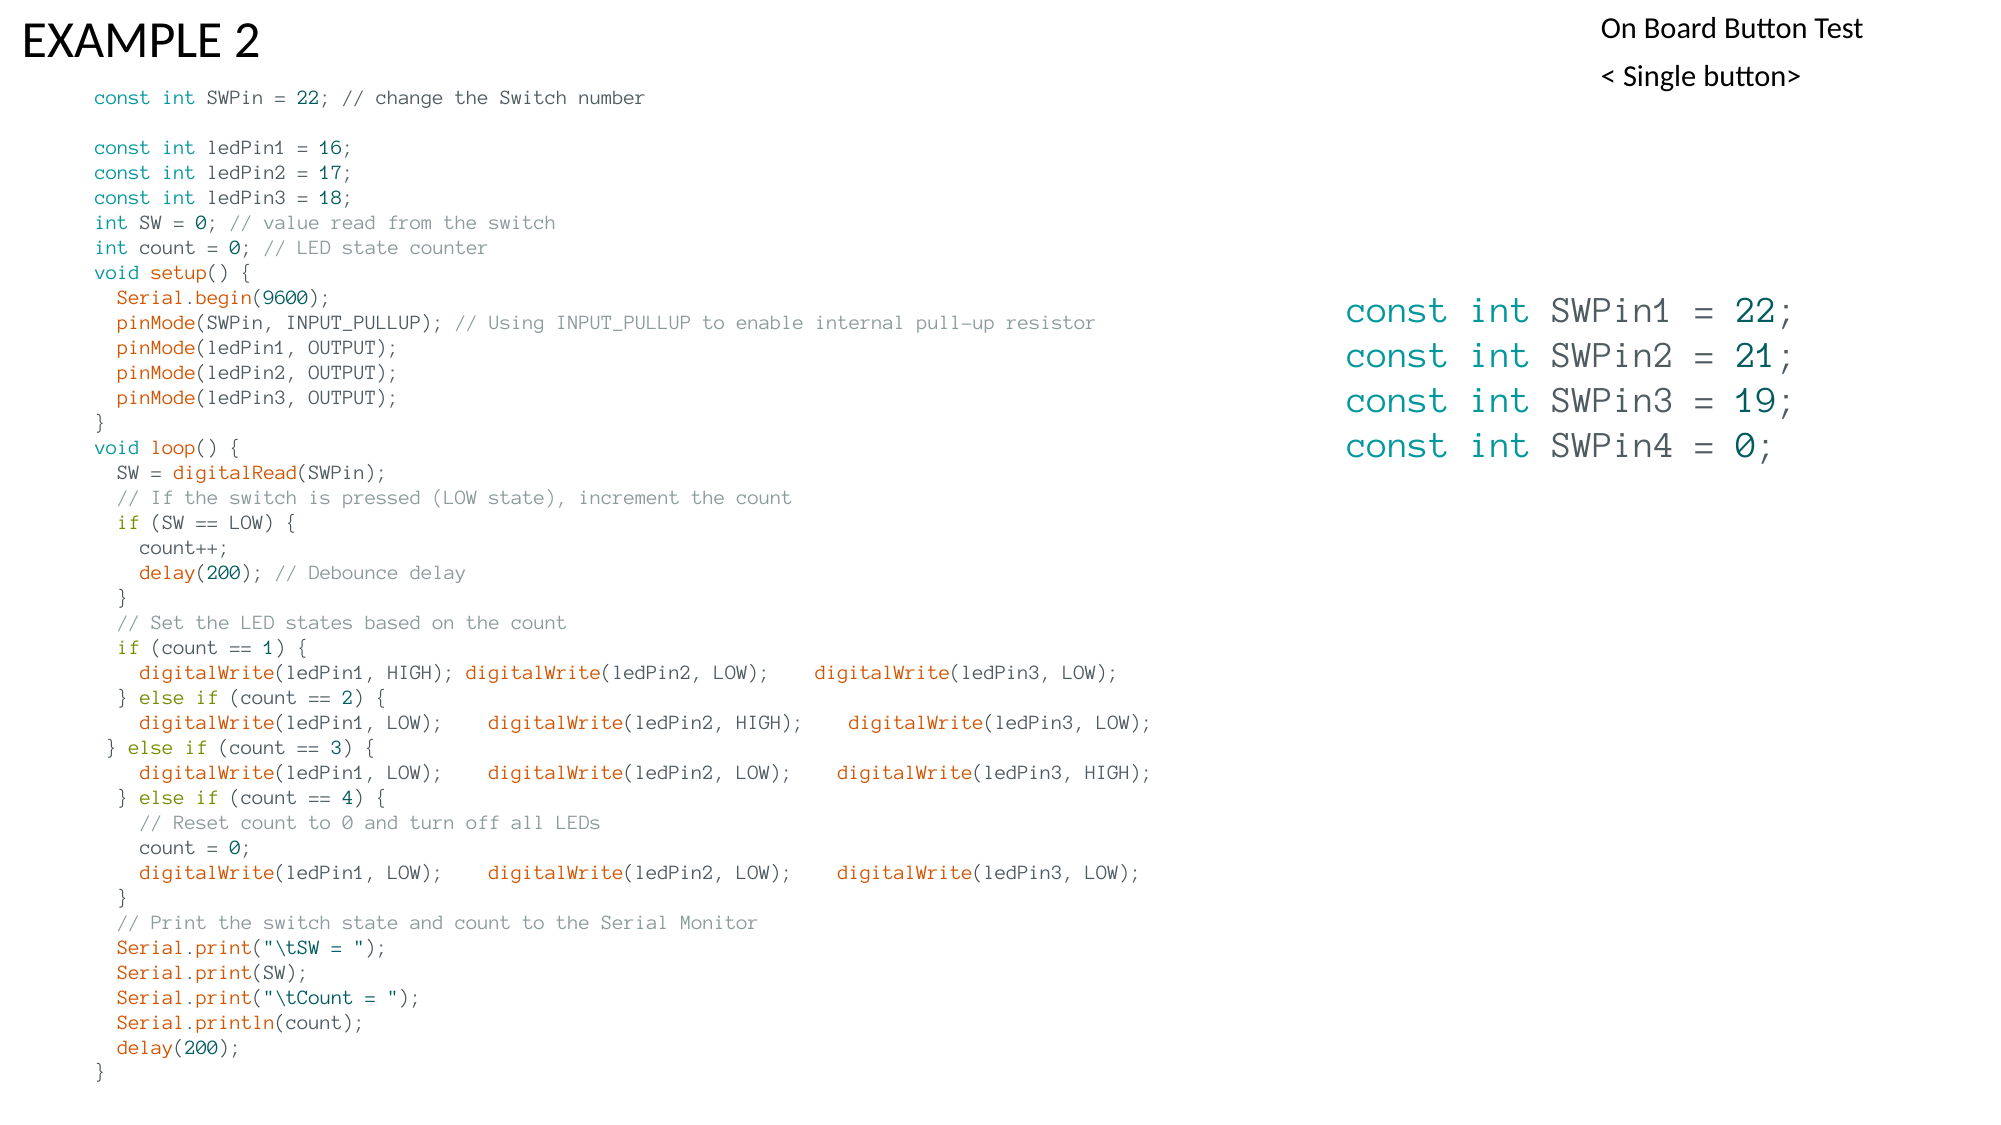

# EXAMPLE 2
On Board Button Test
< Single button>
const int SWPin = 22; // change the Switch number

const int ledPin1 = 16;
const int ledPin2 = 17;
const int ledPin3 = 18;
int SW = 0; // value read from the switch
int count = 0; // LED state counter
void setup() {
  Serial.begin(9600);
  pinMode(SWPin, INPUT_PULLUP); // Using INPUT_PULLUP to enable internal pull-up resistor
  pinMode(ledPin1, OUTPUT);
  pinMode(ledPin2, OUTPUT);
  pinMode(ledPin3, OUTPUT);
}
void loop() {
  SW = digitalRead(SWPin);
  // If the switch is pressed (LOW state), increment the count
  if (SW == LOW) {
    count++;
    delay(200); // Debounce delay
  }
  // Set the LED states based on the count
  if (count == 1) {
    digitalWrite(ledPin1, HIGH); digitalWrite(ledPin2, LOW);    digitalWrite(ledPin3, LOW);
  } else if (count == 2) {
    digitalWrite(ledPin1, LOW);    digitalWrite(ledPin2, HIGH);    digitalWrite(ledPin3, LOW);
 } else if (count == 3) {
    digitalWrite(ledPin1, LOW);    digitalWrite(ledPin2, LOW);    digitalWrite(ledPin3, HIGH);
  } else if (count == 4) {
    // Reset count to 0 and turn off all LEDs
    count = 0;
    digitalWrite(ledPin1, LOW);    digitalWrite(ledPin2, LOW);    digitalWrite(ledPin3, LOW);
  }
  // Print the switch state and count to the Serial Monitor
  Serial.print("\tSW = ");
  Serial.print(SW);
  Serial.print("\tCount = ");
  Serial.println(count);
  delay(200);
}
const int SWPin1 = 22;
const int SWPin2 = 21;
const int SWPin3 = 19;
const int SWPin4 = 0;